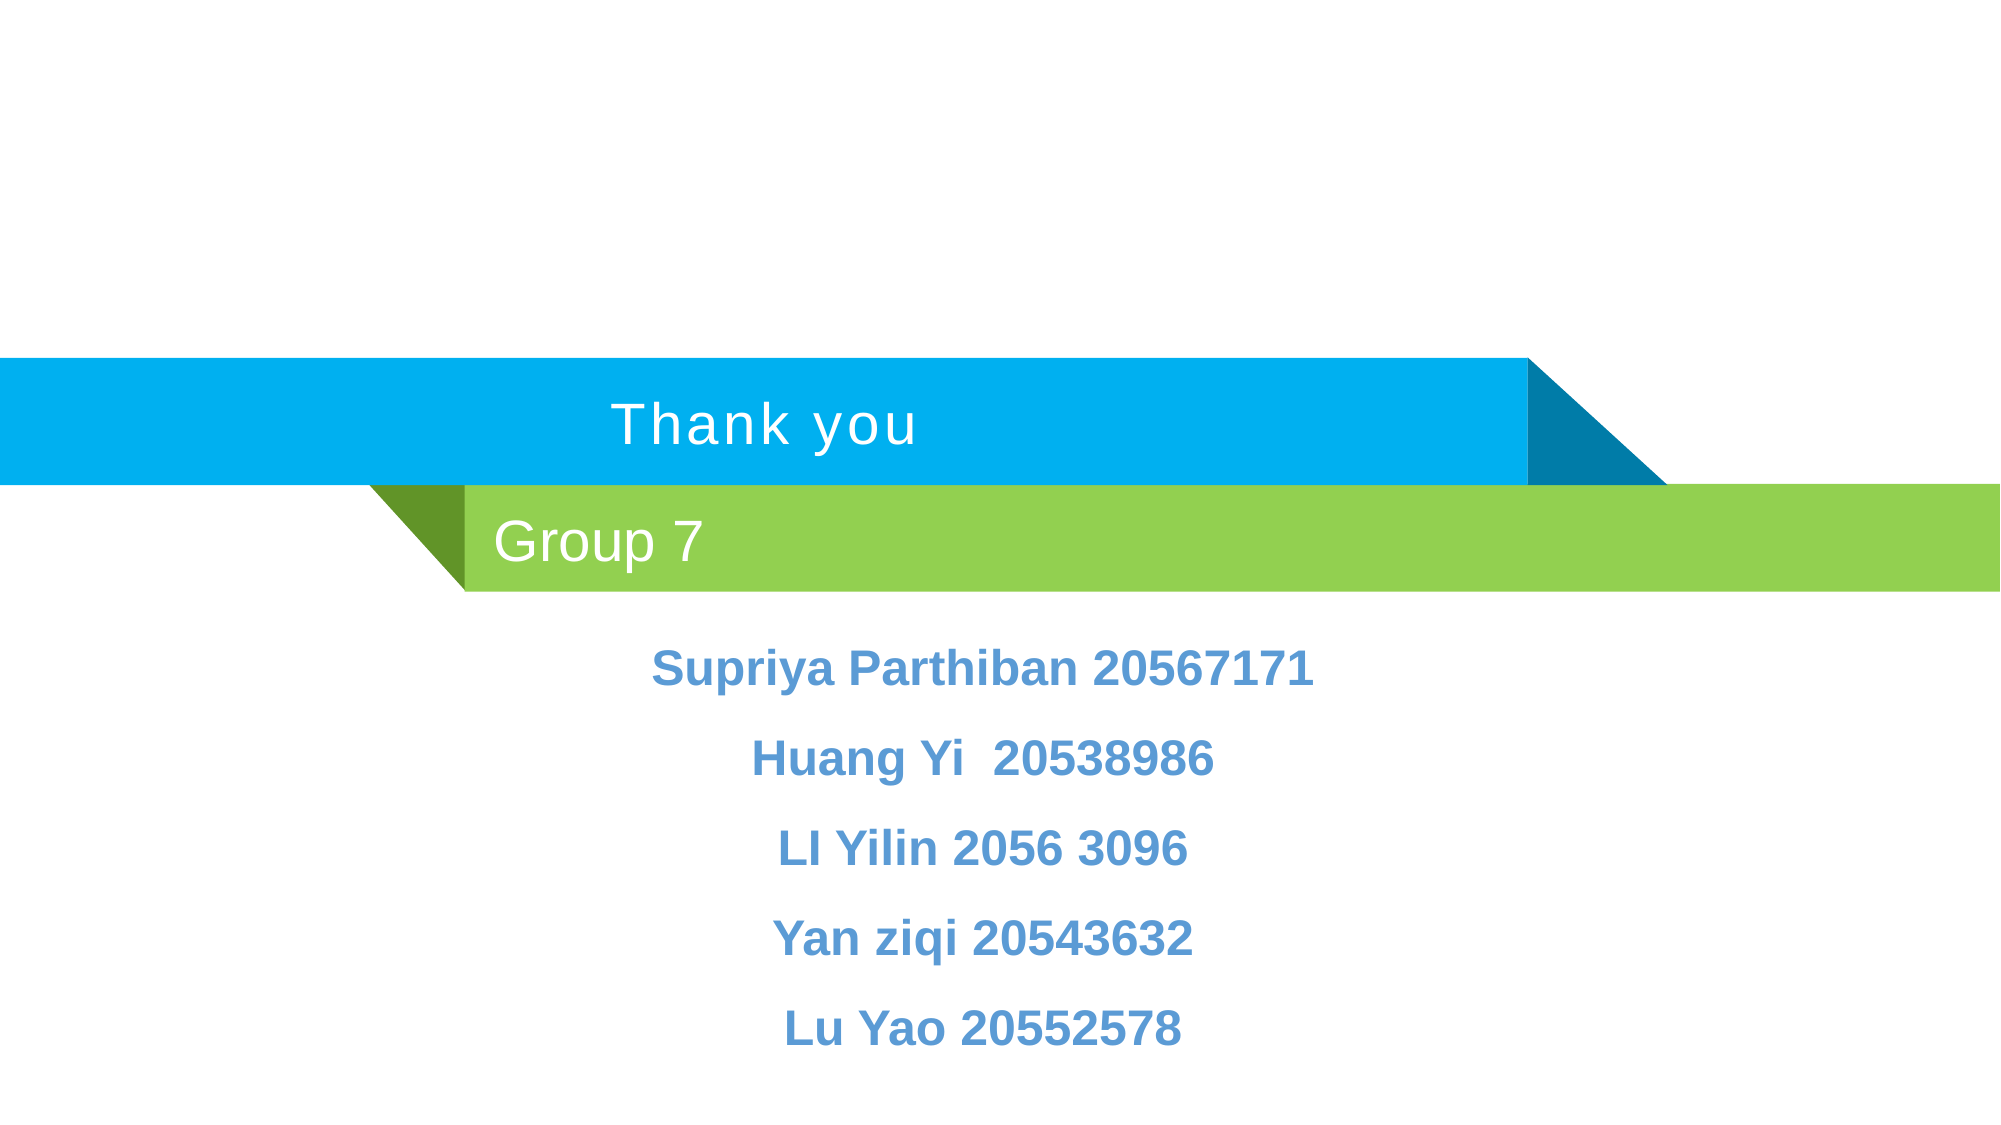

Thank you

Group 7
Supriya Parthiban 20567171
Huang Yi  20538986
LI Yilin 2056 3096
Yan ziqi 20543632
Lu Yao 20552578